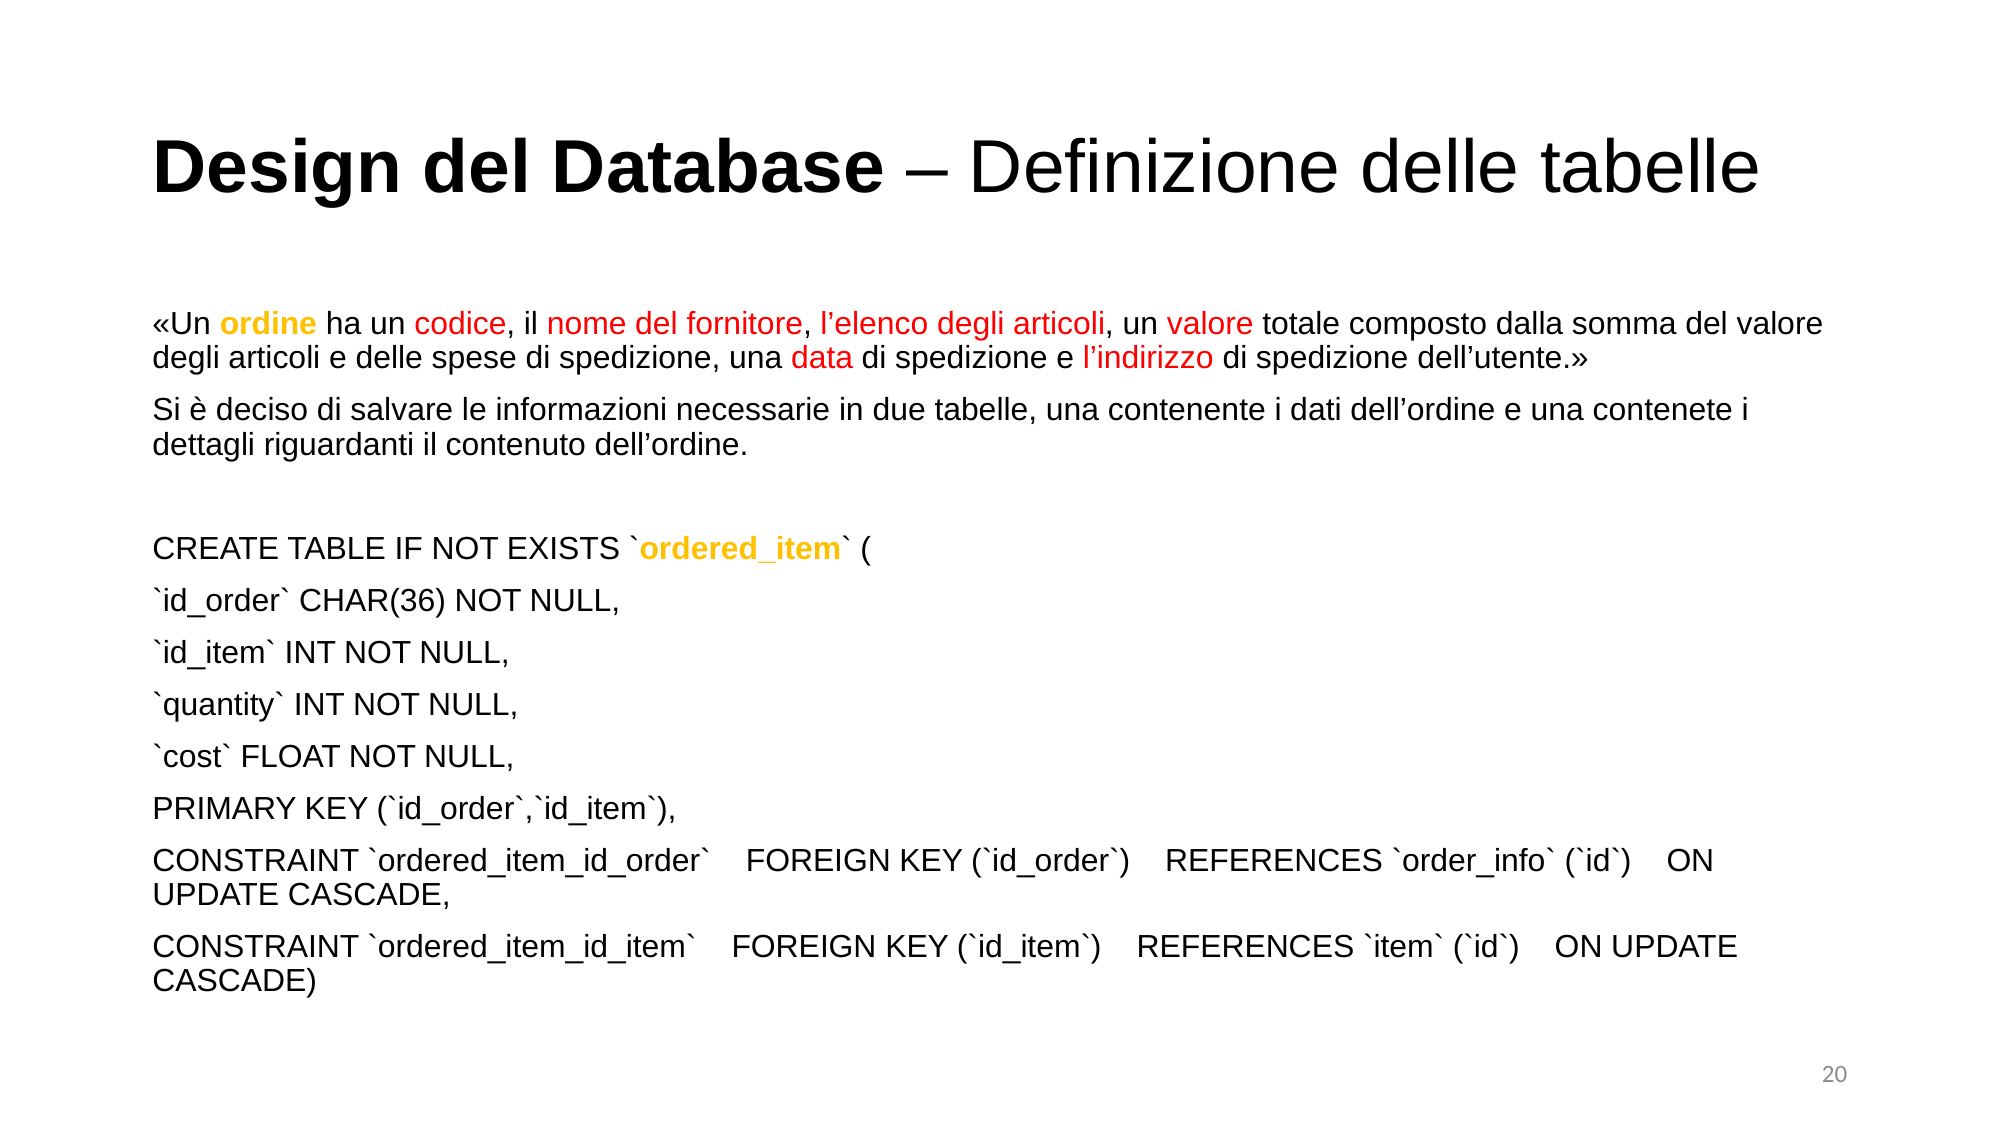

# Design del Database – Definizione delle tabelle
«Un ordine ha un codice, il nome del fornitore, l’elenco degli articoli, un valore totale composto dalla somma del valore degli articoli e delle spese di spedizione, una data di spedizione e l’indirizzo di spedizione dell’utente.»
Si è deciso di salvare le informazioni necessarie in due tabelle, una contenente i dati dell’ordine e una contenete i dettagli riguardanti il contenuto dell’ordine.

CREATE TABLE IF NOT EXISTS `ordered_item` (
`id_order` CHAR(36) NOT NULL,
`id_item` INT NOT NULL,
`quantity` INT NOT NULL,
`cost` FLOAT NOT NULL,
PRIMARY KEY (`id_order`,`id_item`),
CONSTRAINT `ordered_item_id_order`    FOREIGN KEY (`id_order`)    REFERENCES `order_info` (`id`)    ON UPDATE CASCADE,
CONSTRAINT `ordered_item_id_item`    FOREIGN KEY (`id_item`)    REFERENCES `item` (`id`)    ON UPDATE CASCADE)
20